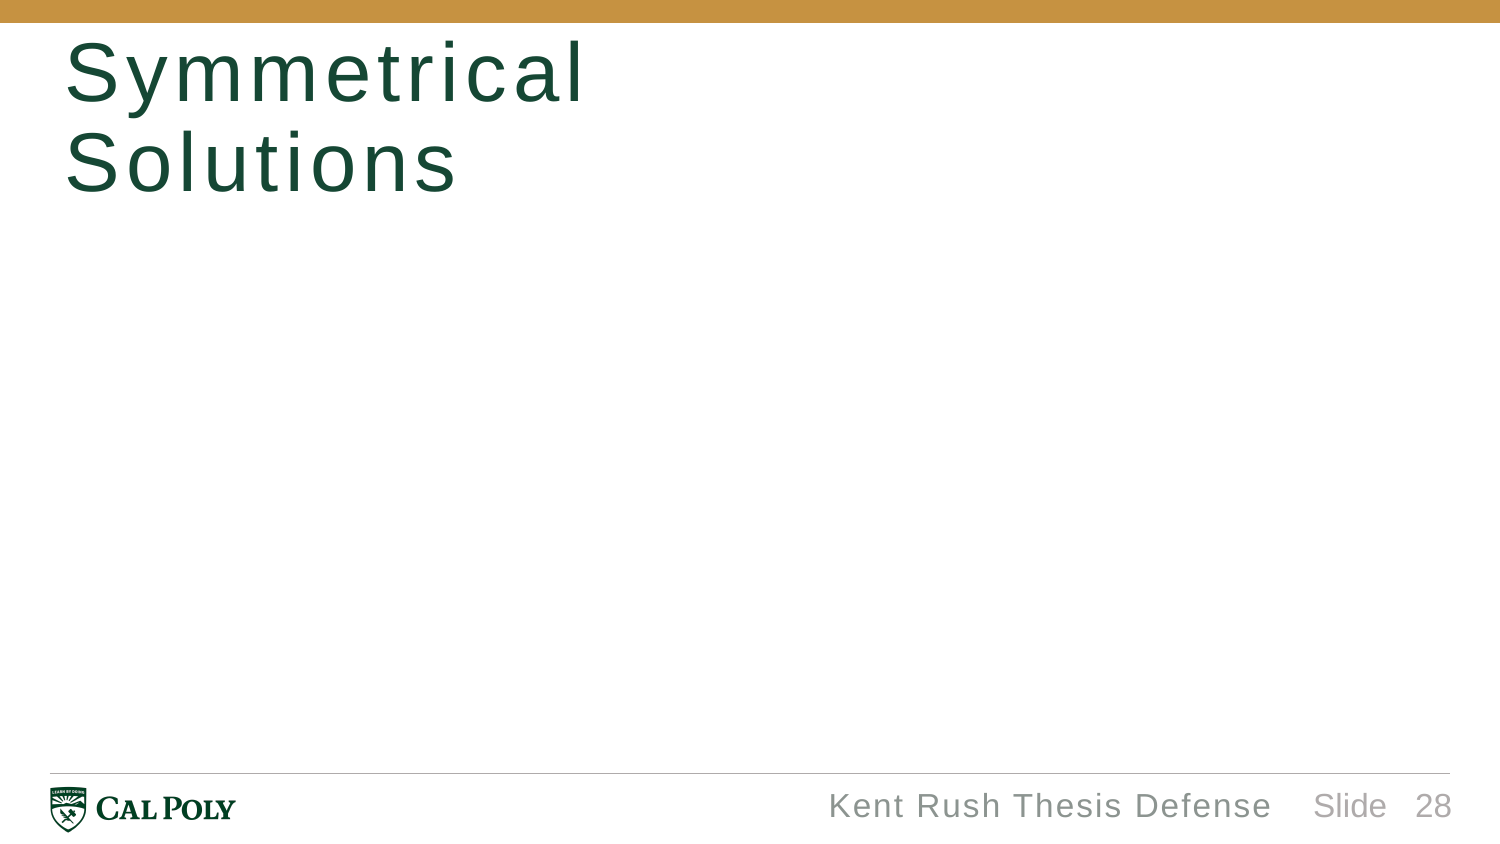

# Symmetrical Solutions

Kent Rush Thesis Defense
Slide   28